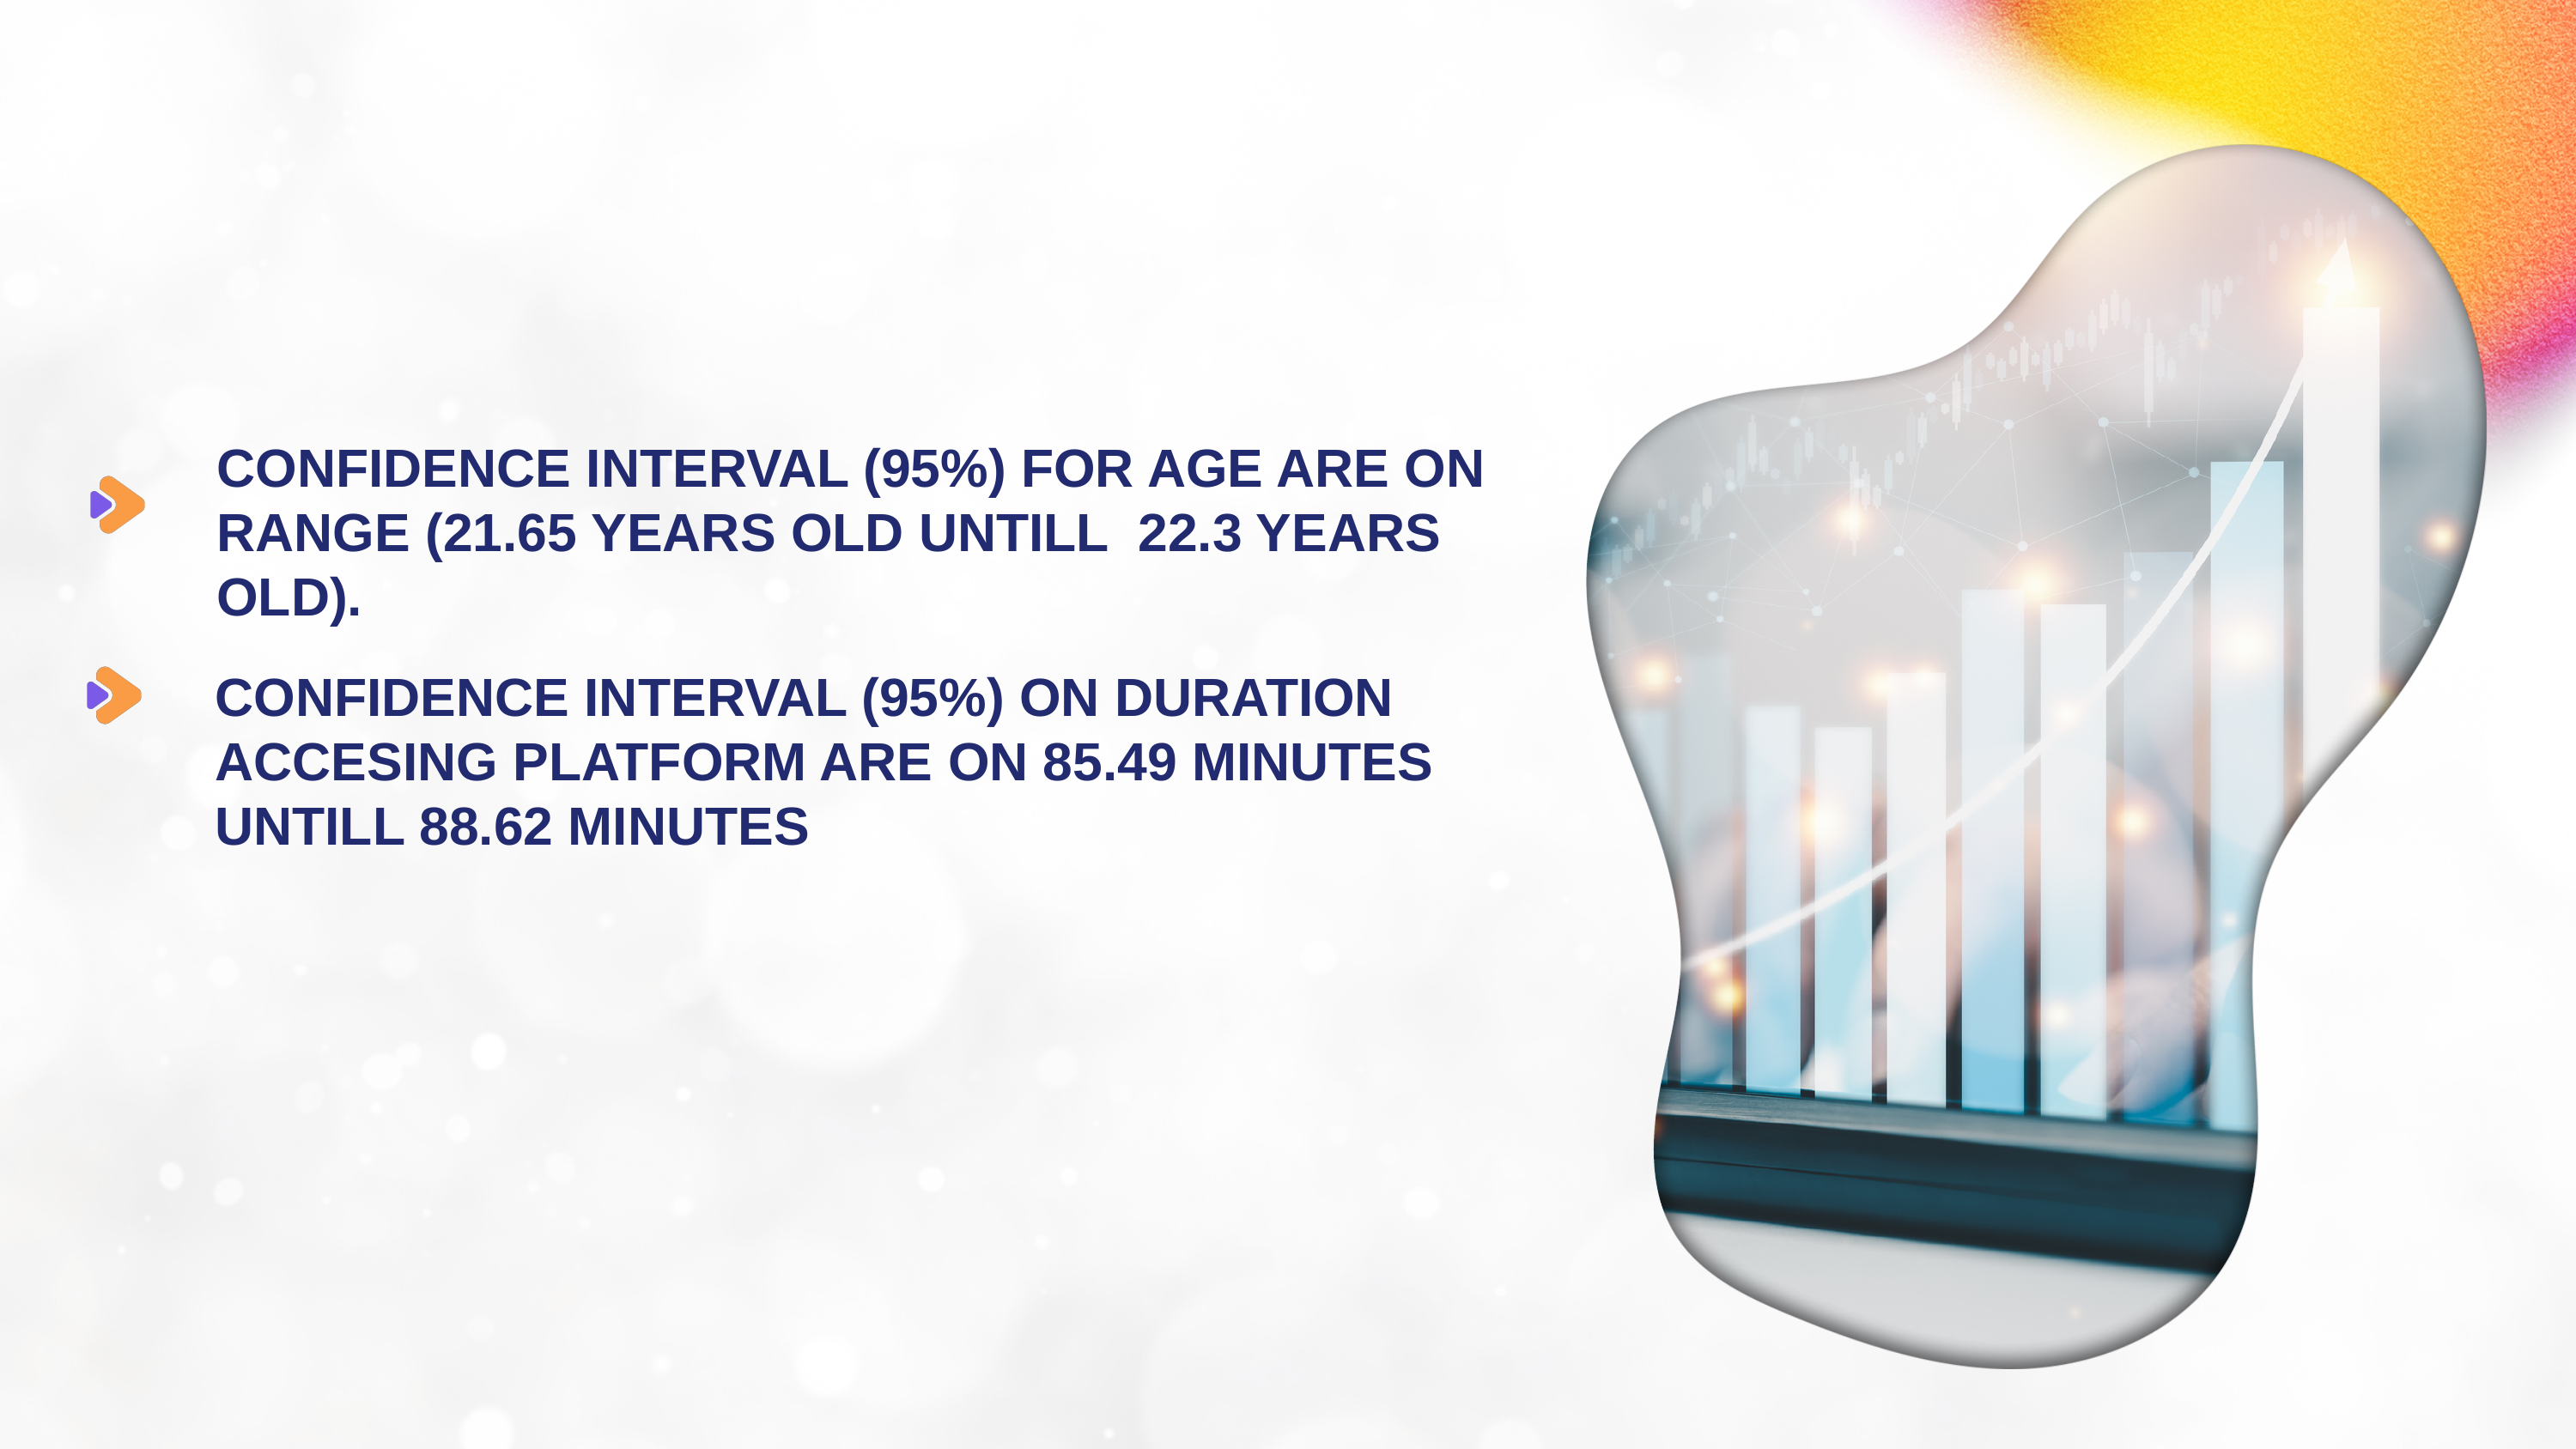

CONFIDENCE INTERVAL (95%) FOR AGE ARE ON RANGE (21.65 YEARS OLD UNTILL  22.3 YEARS OLD).

CONFIDENCE INTERVAL (95%) ON DURATION ACCESING PLATFORM ARE ON 85.49 MINUTES UNTILL 88.62 MINUTES